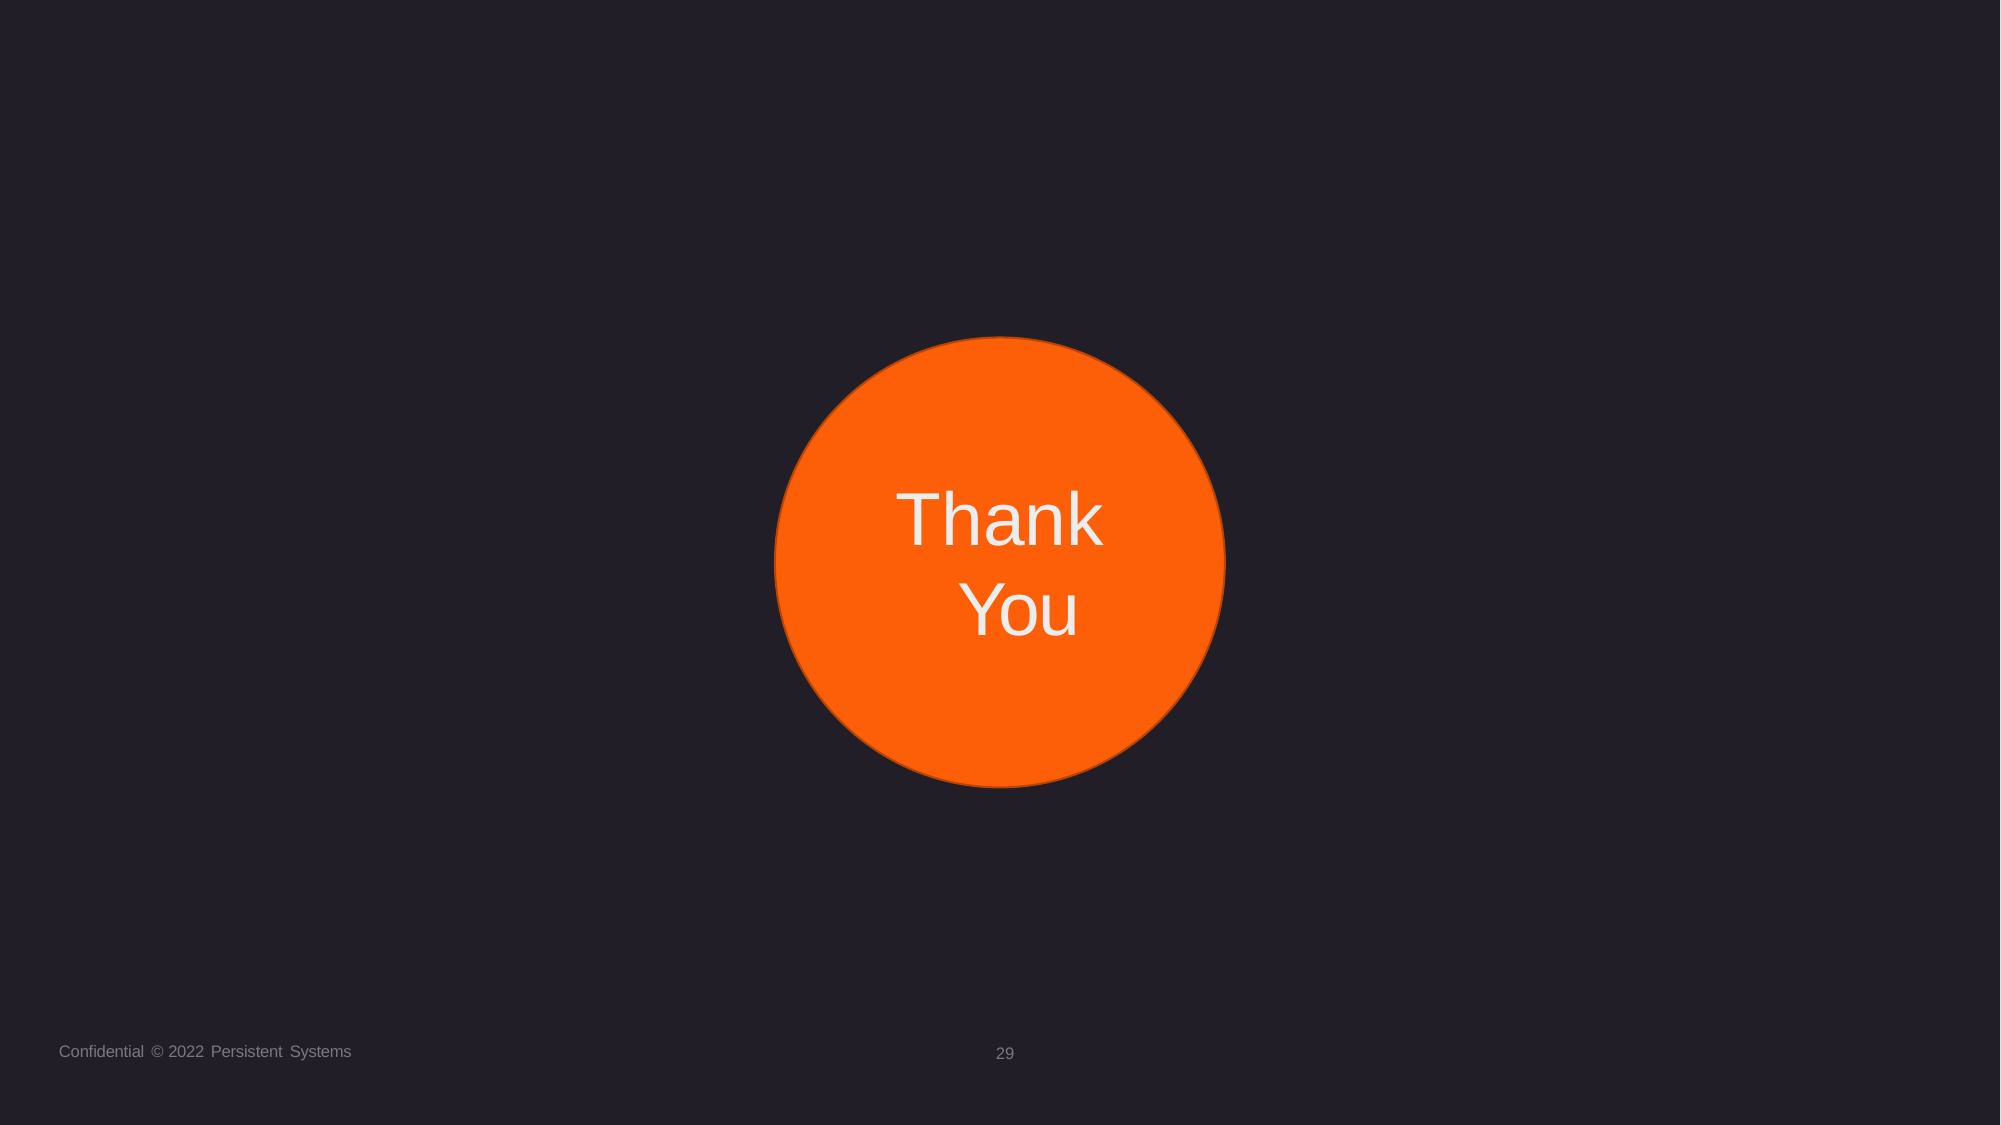

# Thank  You
Confidential © 2022 Persistent Systems
29